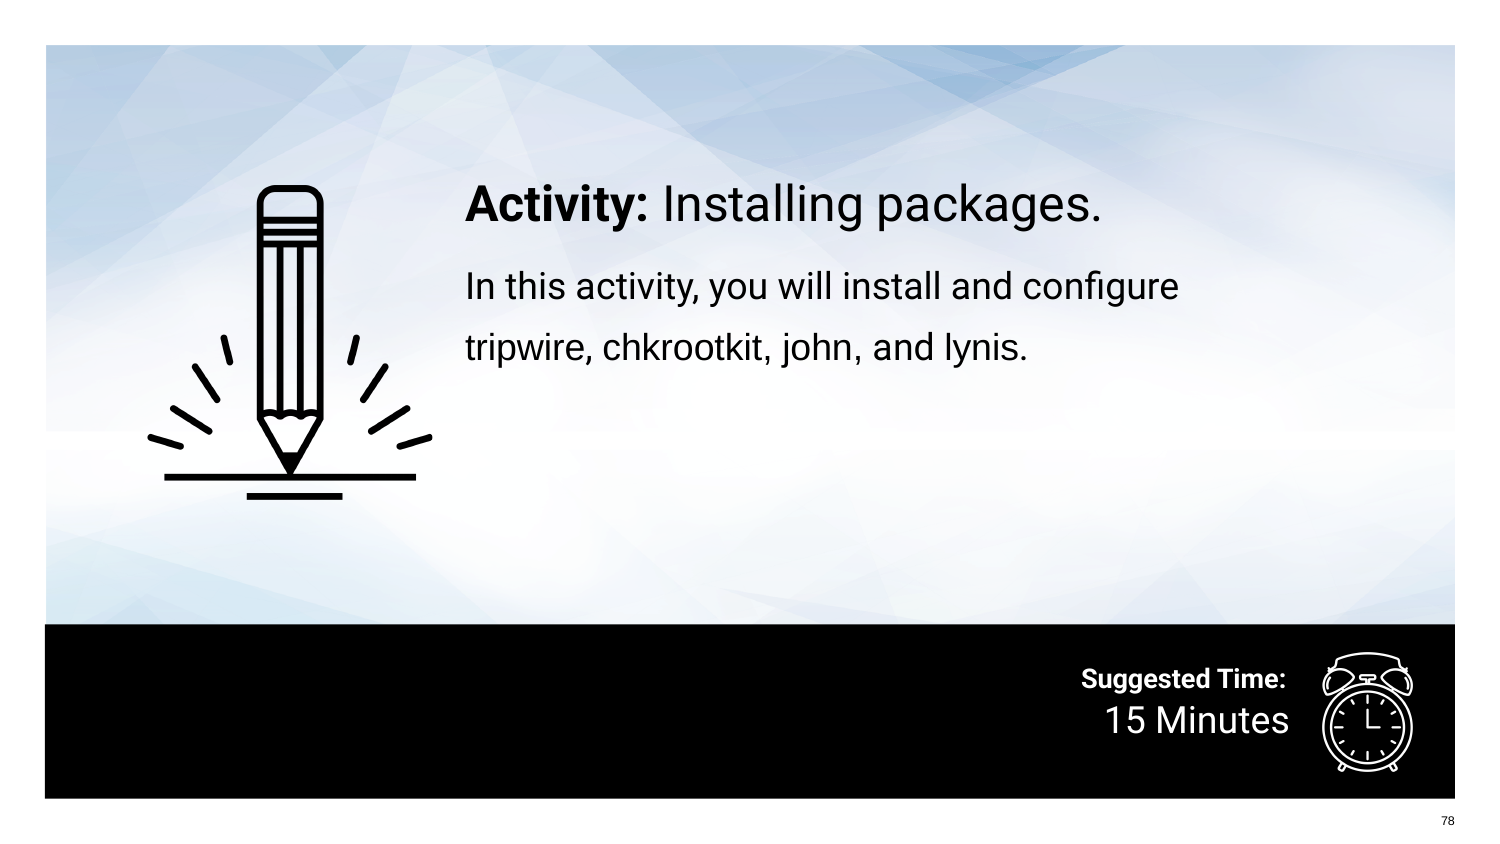

Activity: Installing packages.
In this activity, you will install and configure
tripwire, chkrootkit, john, and lynis.

# 15 Minutes

78